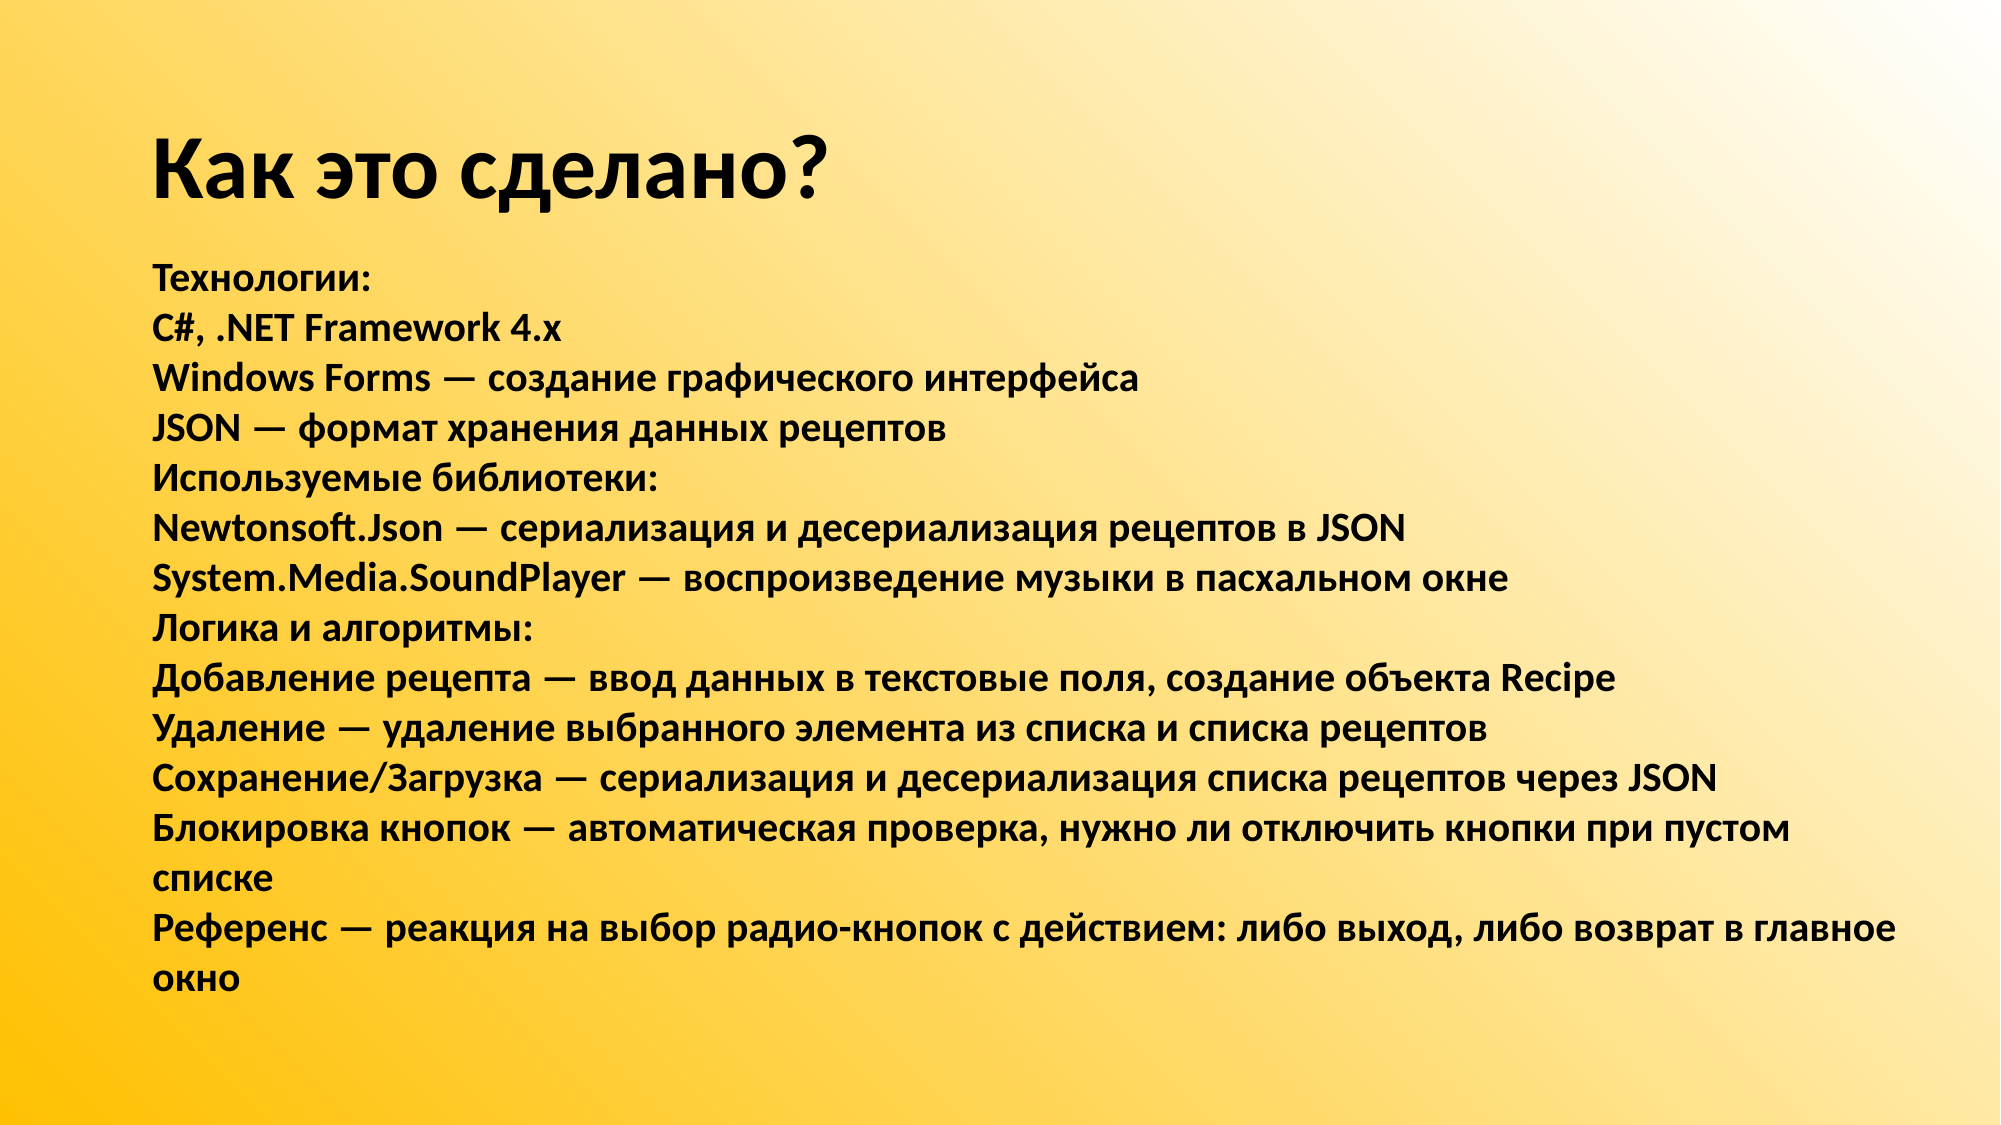

# Как это сделано?
Технологии:
C#, .NET Framework 4.x
Windows Forms — создание графического интерфейса
JSON — формат хранения данных рецептов
Используемые библиотеки:
Newtonsoft.Json — сериализация и десериализация рецептов в JSON
System.Media.SoundPlayer — воспроизведение музыки в пасхальном окне
Логика и алгоритмы:
Добавление рецепта — ввод данных в текстовые поля, создание объекта Recipe
Удаление — удаление выбранного элемента из списка и списка рецептов
Сохранение/Загрузка — сериализация и десериализация списка рецептов через JSON
Блокировка кнопок — автоматическая проверка, нужно ли отключить кнопки при пустом списке
Референс — реакция на выбор радио-кнопок с действием: либо выход, либо возврат в главное окно